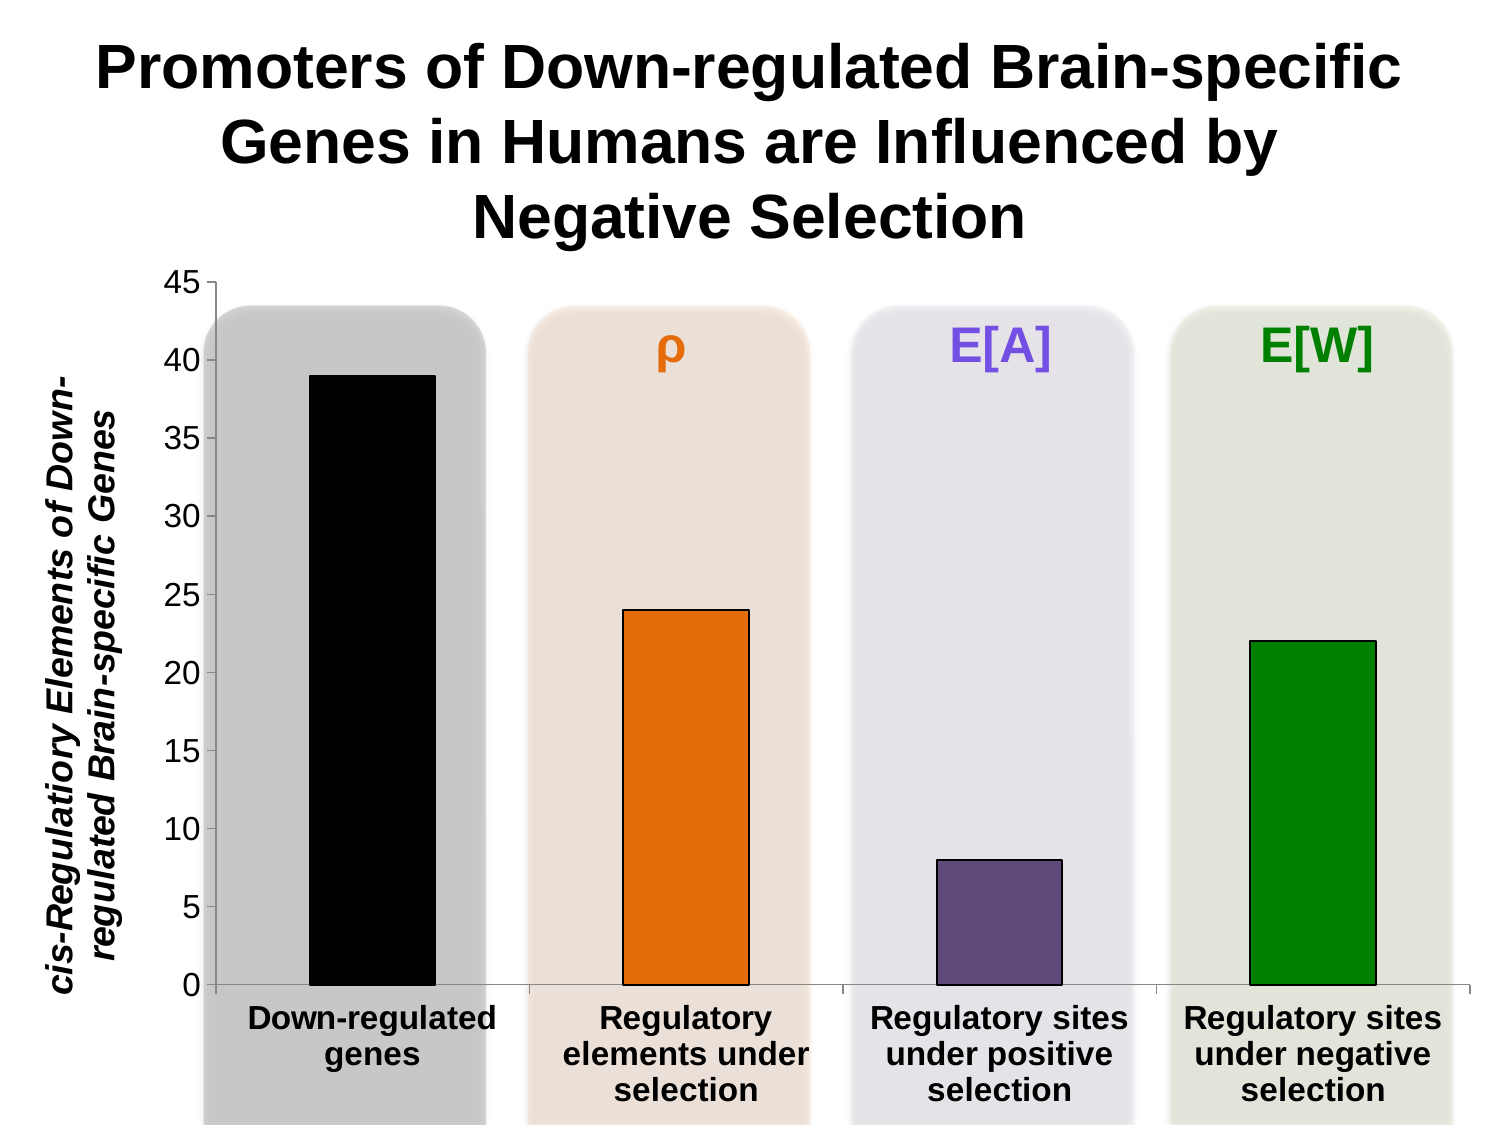

# Promoters of Down-regulated Brain-specific Genes in Humans are Influenced by Negative Selection

### Chart

| Category |  |
|---|---|
| Down-regulated genes | 39.0 |
| Regulatory elements under selection | 24.0 |
| Regulatory sites under positive selection | 8.0 |
| Regulatory sites under negative selection | 22.0 |

ρ

E[A]

E[W]